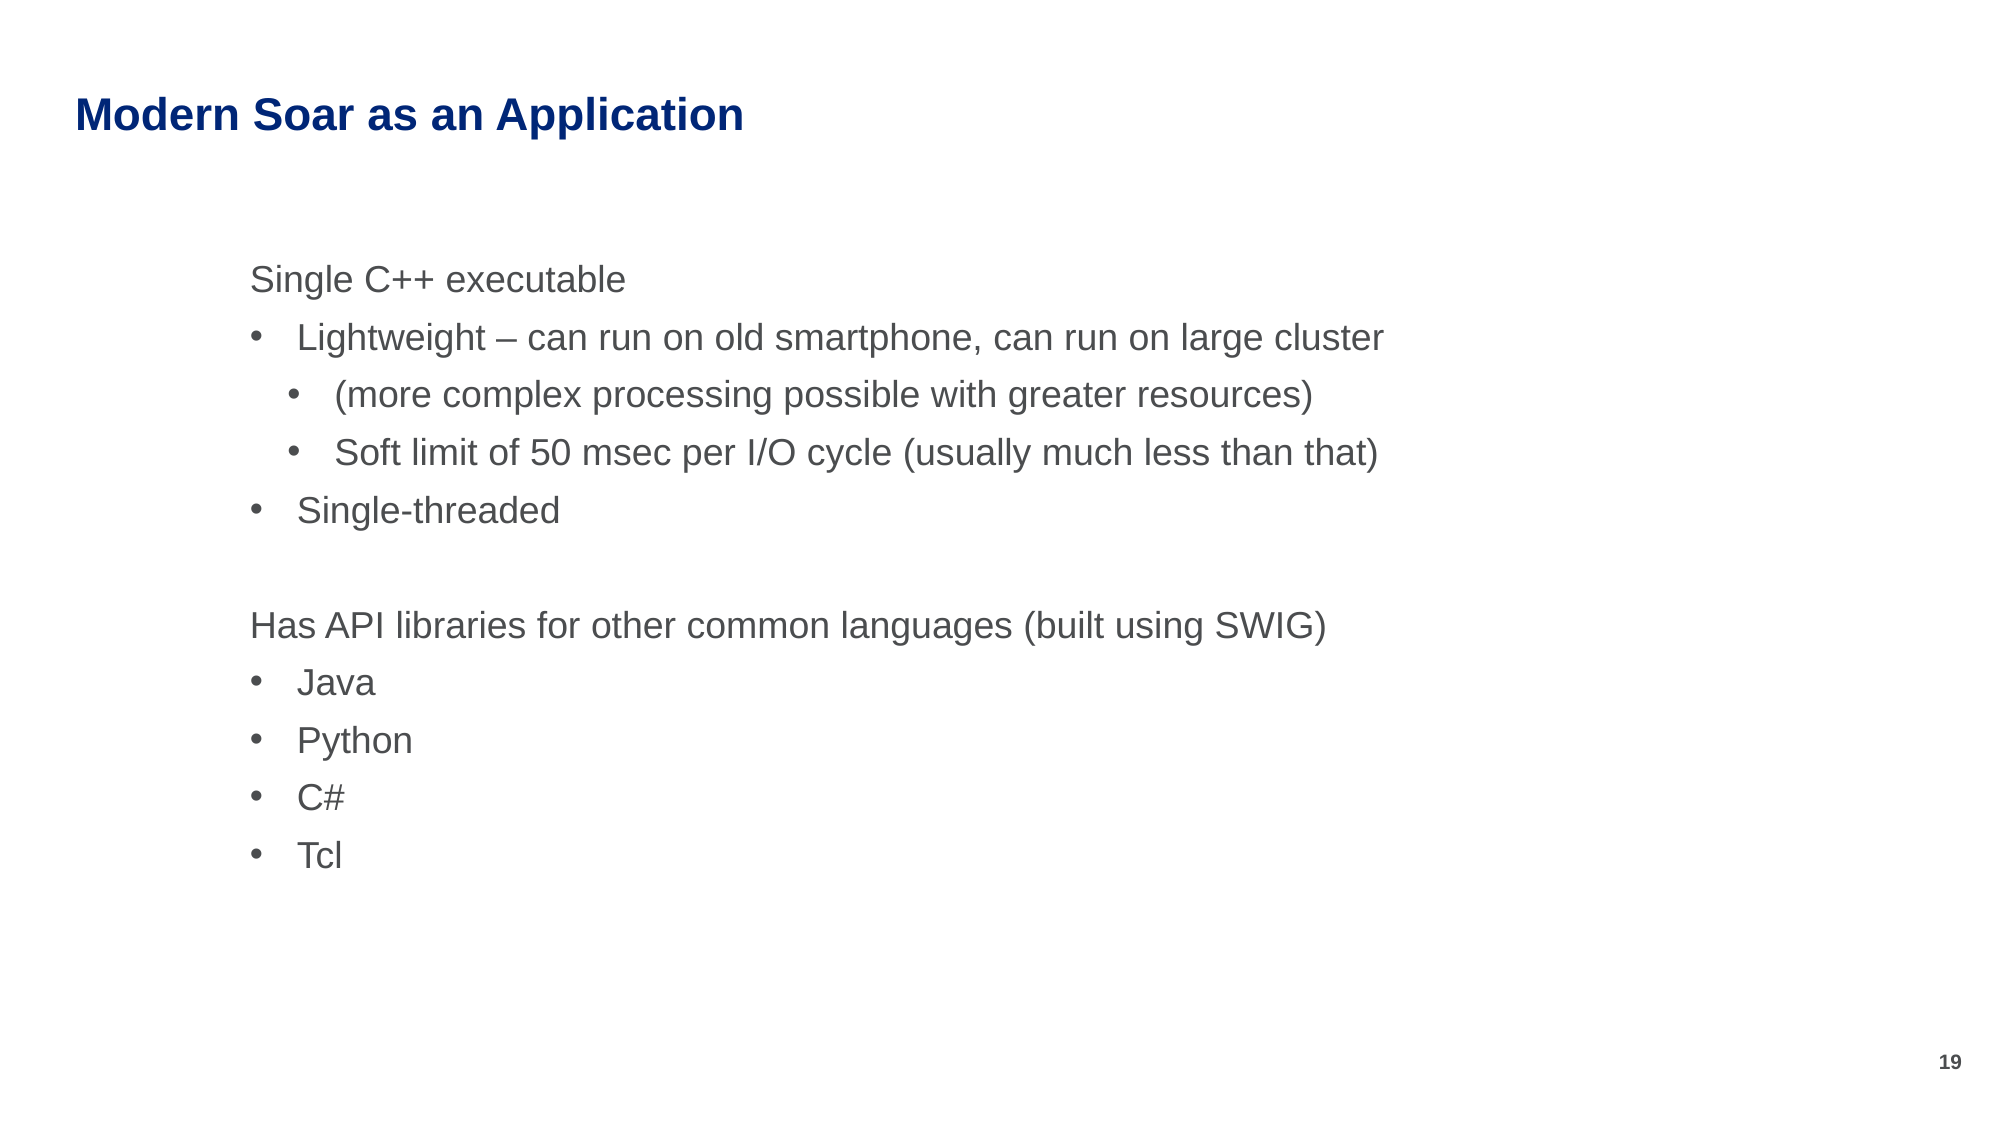

# Modern Soar as an Application
Single C++ executable
Lightweight – can run on old smartphone, can run on large cluster
(more complex processing possible with greater resources)
Soft limit of 50 msec per I/O cycle (usually much less than that)
Single-threaded

Has API libraries for other common languages (built using SWIG)
Java
Python
C#
Tcl